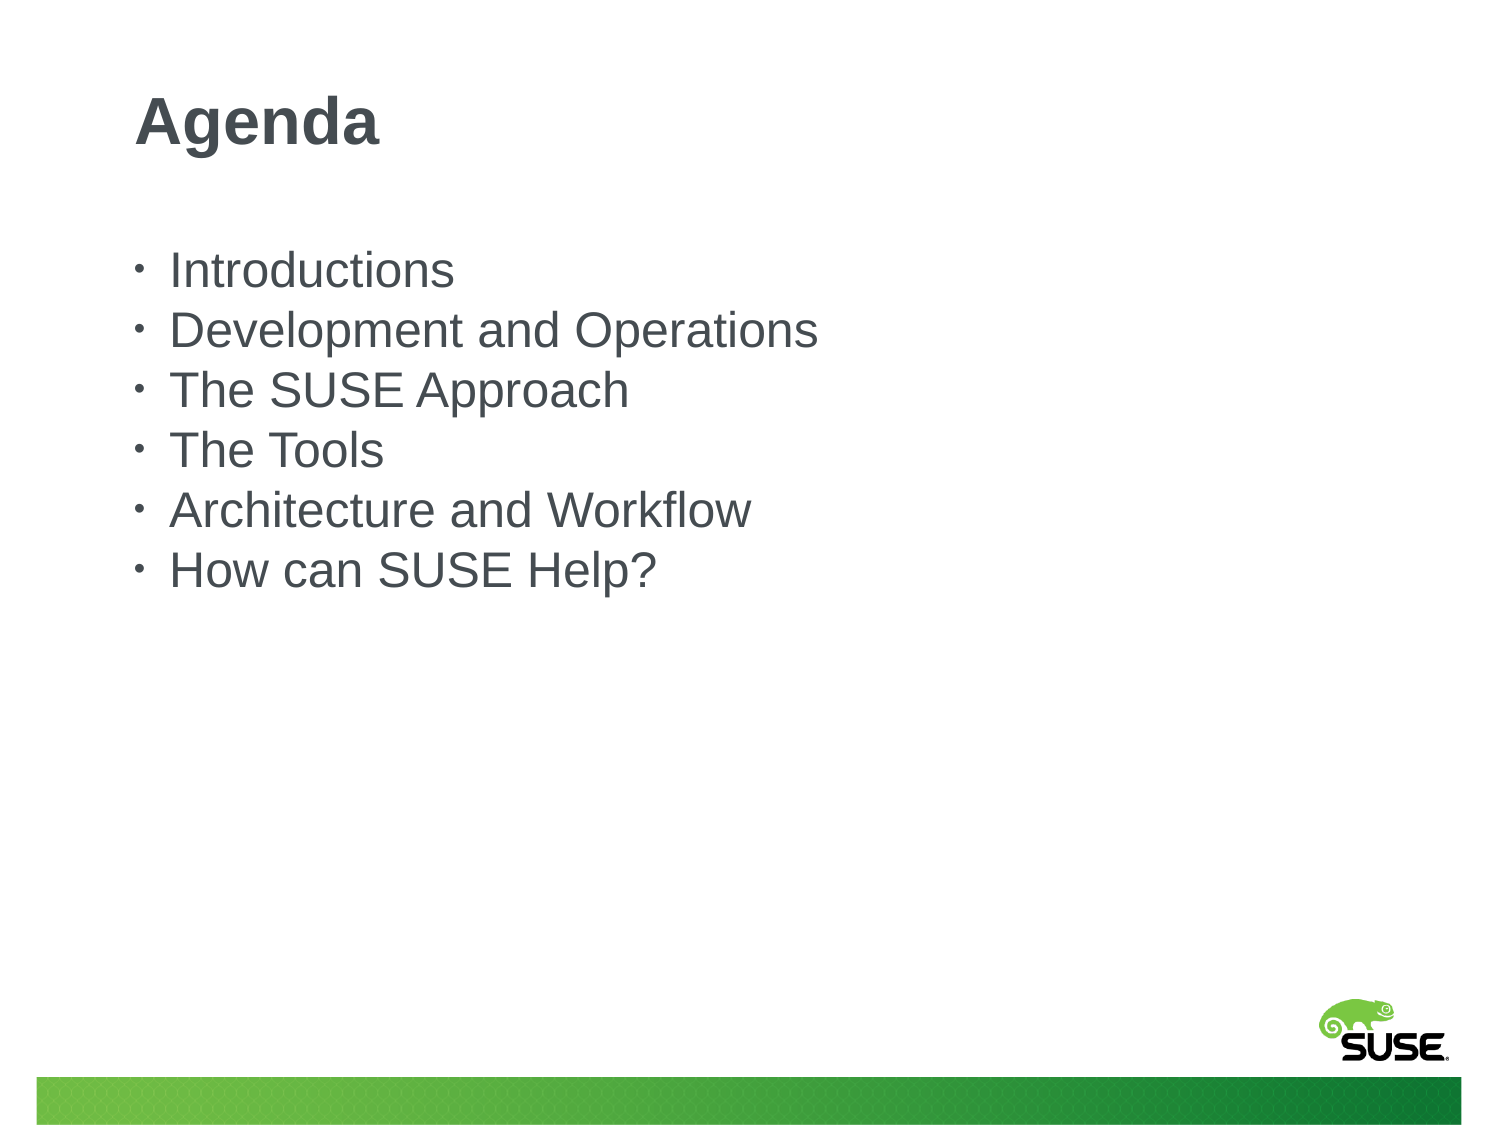

Agenda
Introductions
Development and Operations
The SUSE Approach
The Tools
Architecture and Workflow
How can SUSE Help?